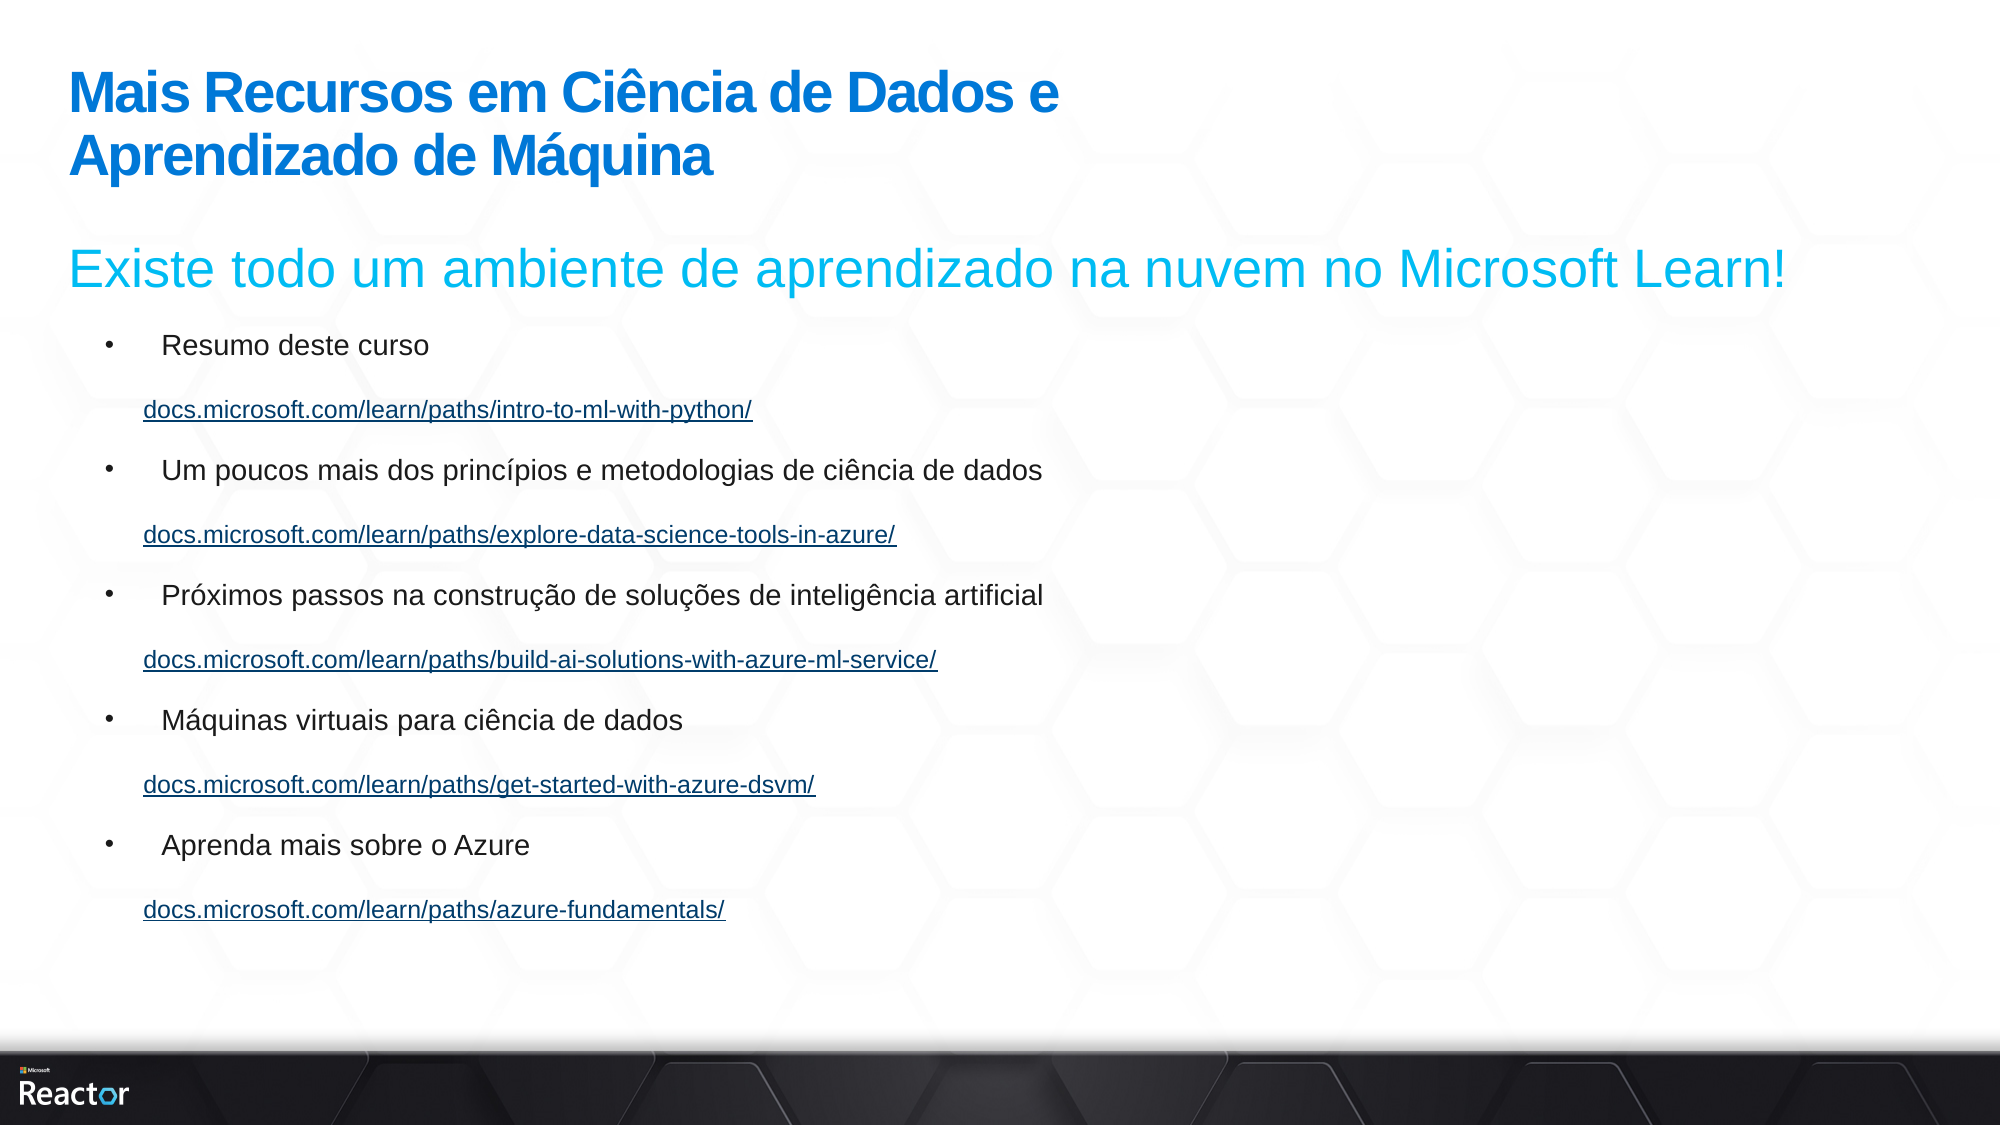

# Mais Recursos em Ciência de Dados e Aprendizado de Máquina
Existe todo um ambiente de aprendizado na nuvem no Microsoft Learn!
Resumo deste curso
docs.microsoft.com/learn/paths/intro-to-ml-with-python/
Um poucos mais dos princípios e metodologias de ciência de dados
docs.microsoft.com/learn/paths/explore-data-science-tools-in-azure/
Próximos passos na construção de soluções de inteligência artificial
docs.microsoft.com/learn/paths/build-ai-solutions-with-azure-ml-service/
Máquinas virtuais para ciência de dados
docs.microsoft.com/learn/paths/get-started-with-azure-dsvm/
Aprenda mais sobre o Azure
docs.microsoft.com/learn/paths/azure-fundamentals/